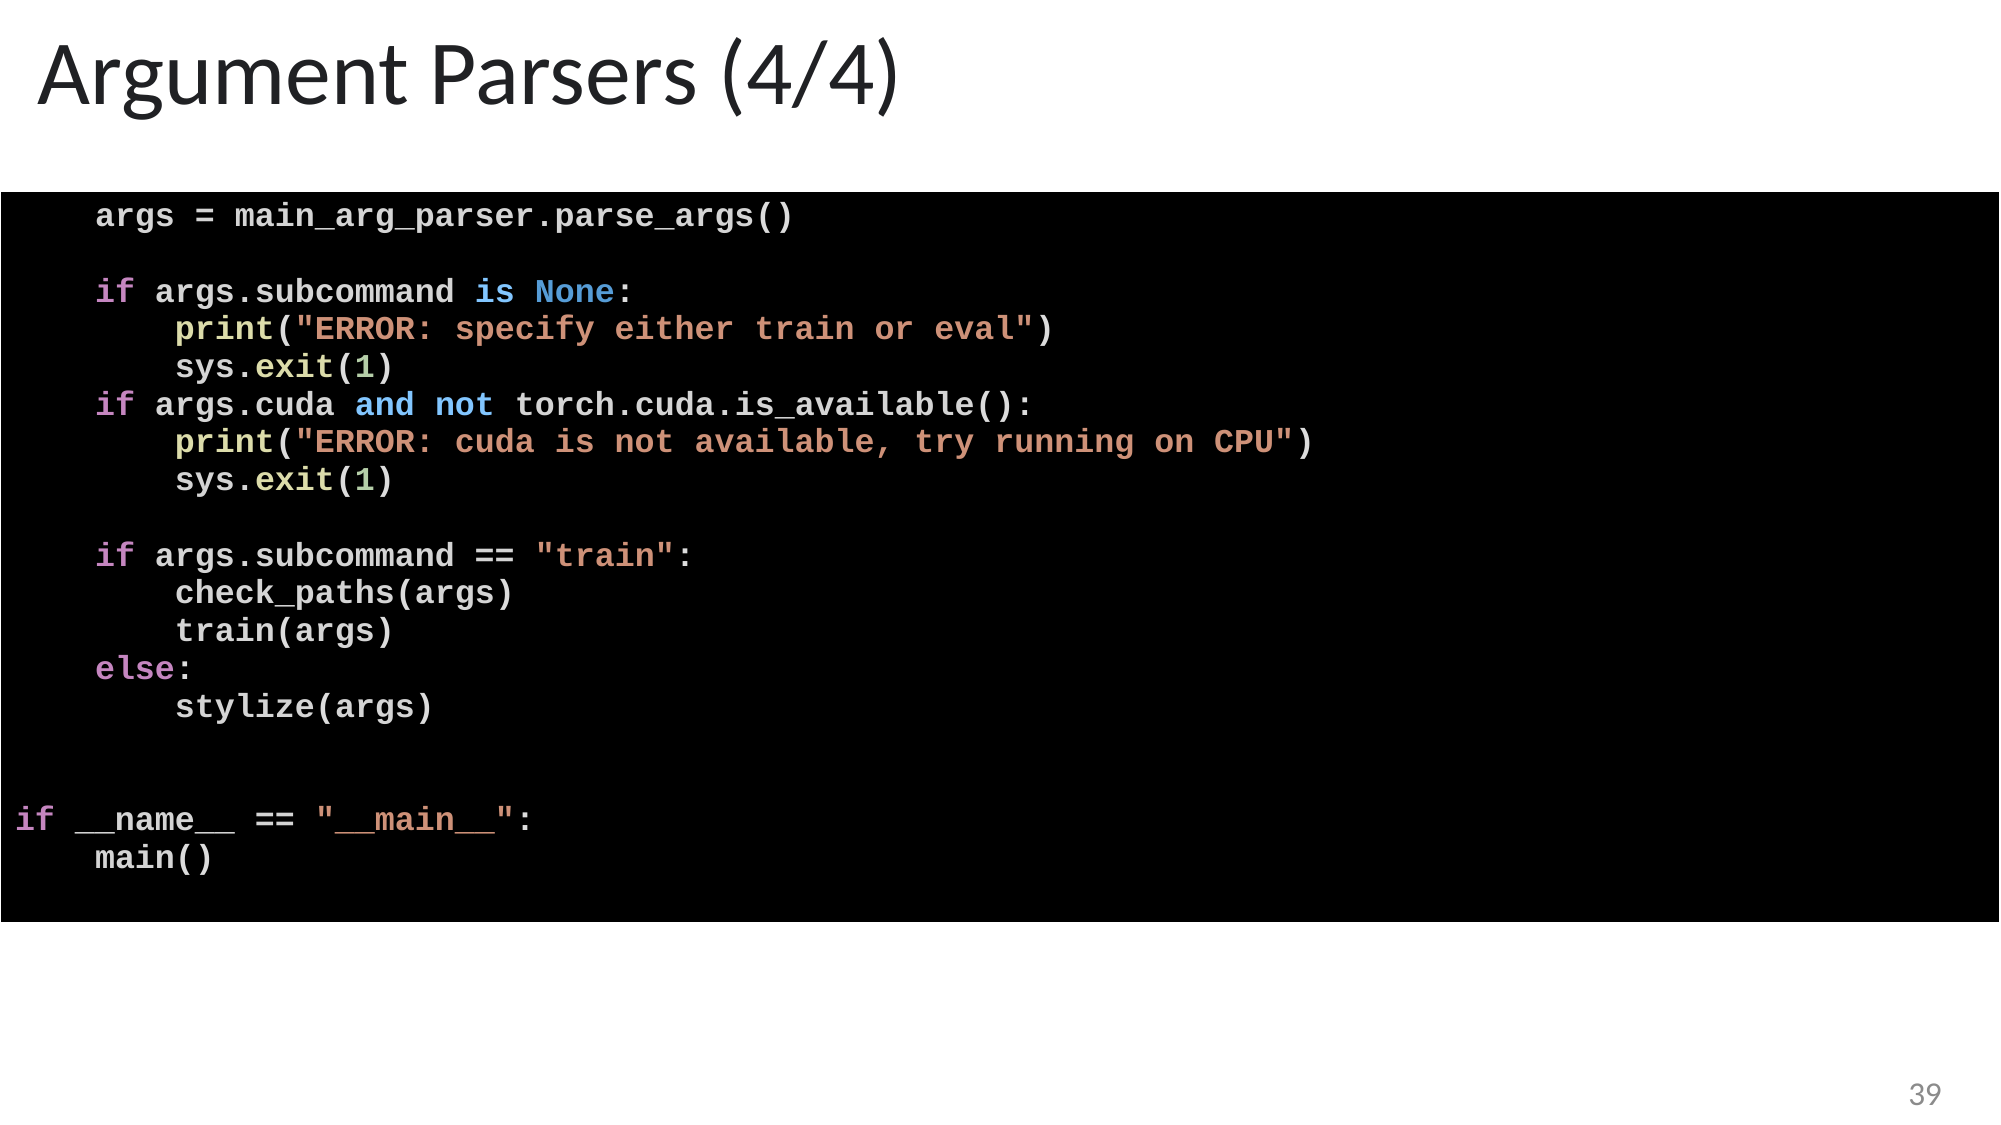

Argument Parsers (4/4)
| args = main\_arg\_parser.parse\_args()     if args.subcommand is None:         print("ERROR: specify either train or eval")         sys.exit(1)     if args.cuda and not torch.cuda.is\_available():         print("ERROR: cuda is not available, try running on CPU")         sys.exit(1)     if args.subcommand == "train":         check\_paths(args)         train(args)     else:         stylize(args) if \_\_name\_\_ == "\_\_main\_\_":     main() |
| --- |
39